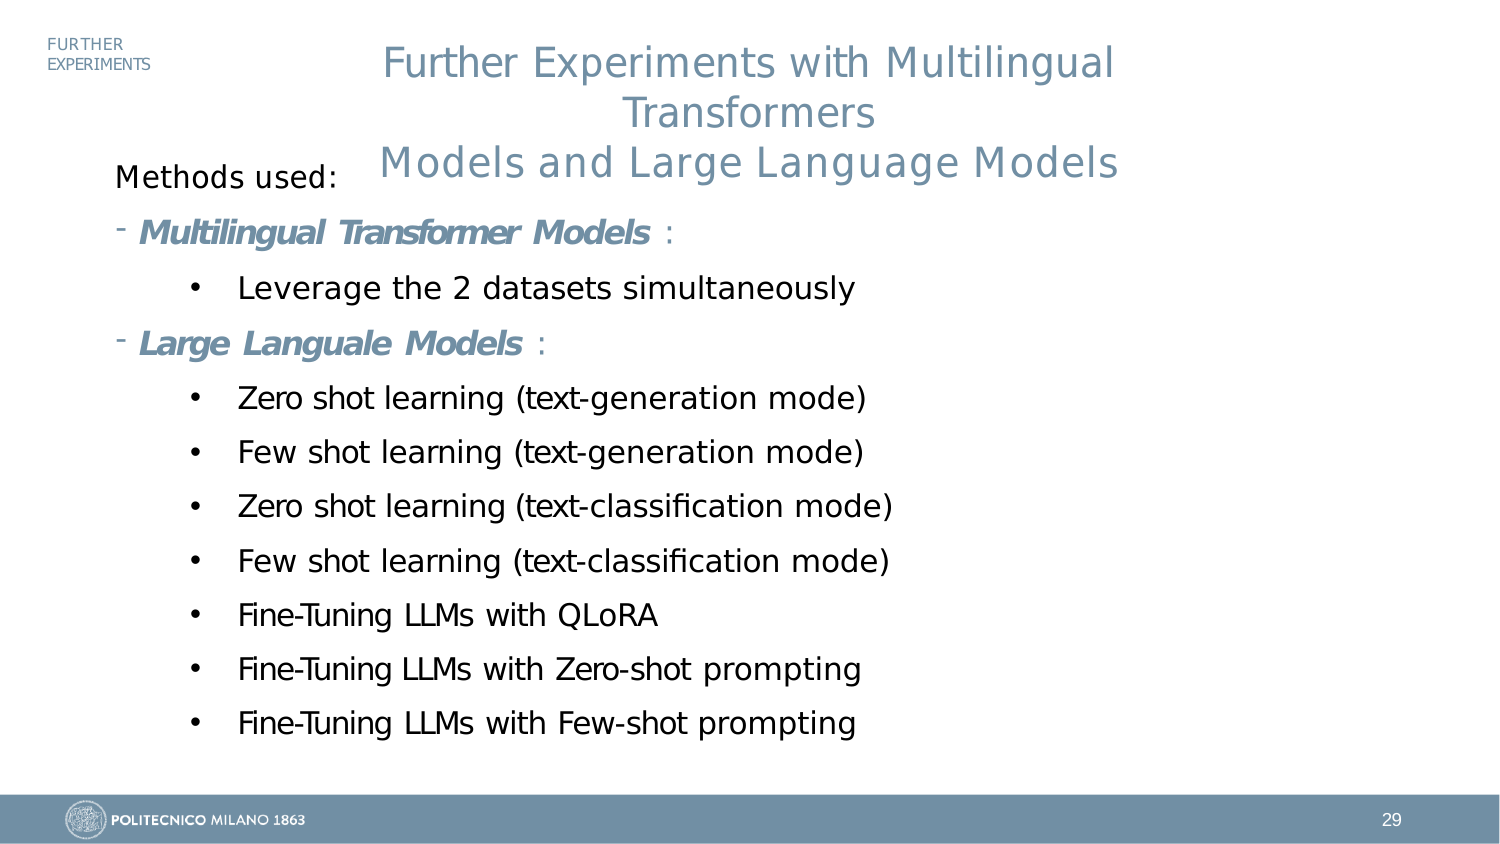

FURTHER EXPERIMENTS
# Further Experiments with Multilingual Transformers
Models and Large Language Models
Methods used:
Multilingual Transformer Models :
Leverage the 2 datasets simultaneously
Large Languale Models :
Zero shot learning (text-generation mode)
Few shot learning (text-generation mode)
Zero shot learning (text-classification mode)
Few shot learning (text-classification mode)
Fine-Tuning LLMs with QLoRA
Fine-Tuning LLMs with Zero-shot prompting
Fine-Tuning LLMs with Few-shot prompting
29